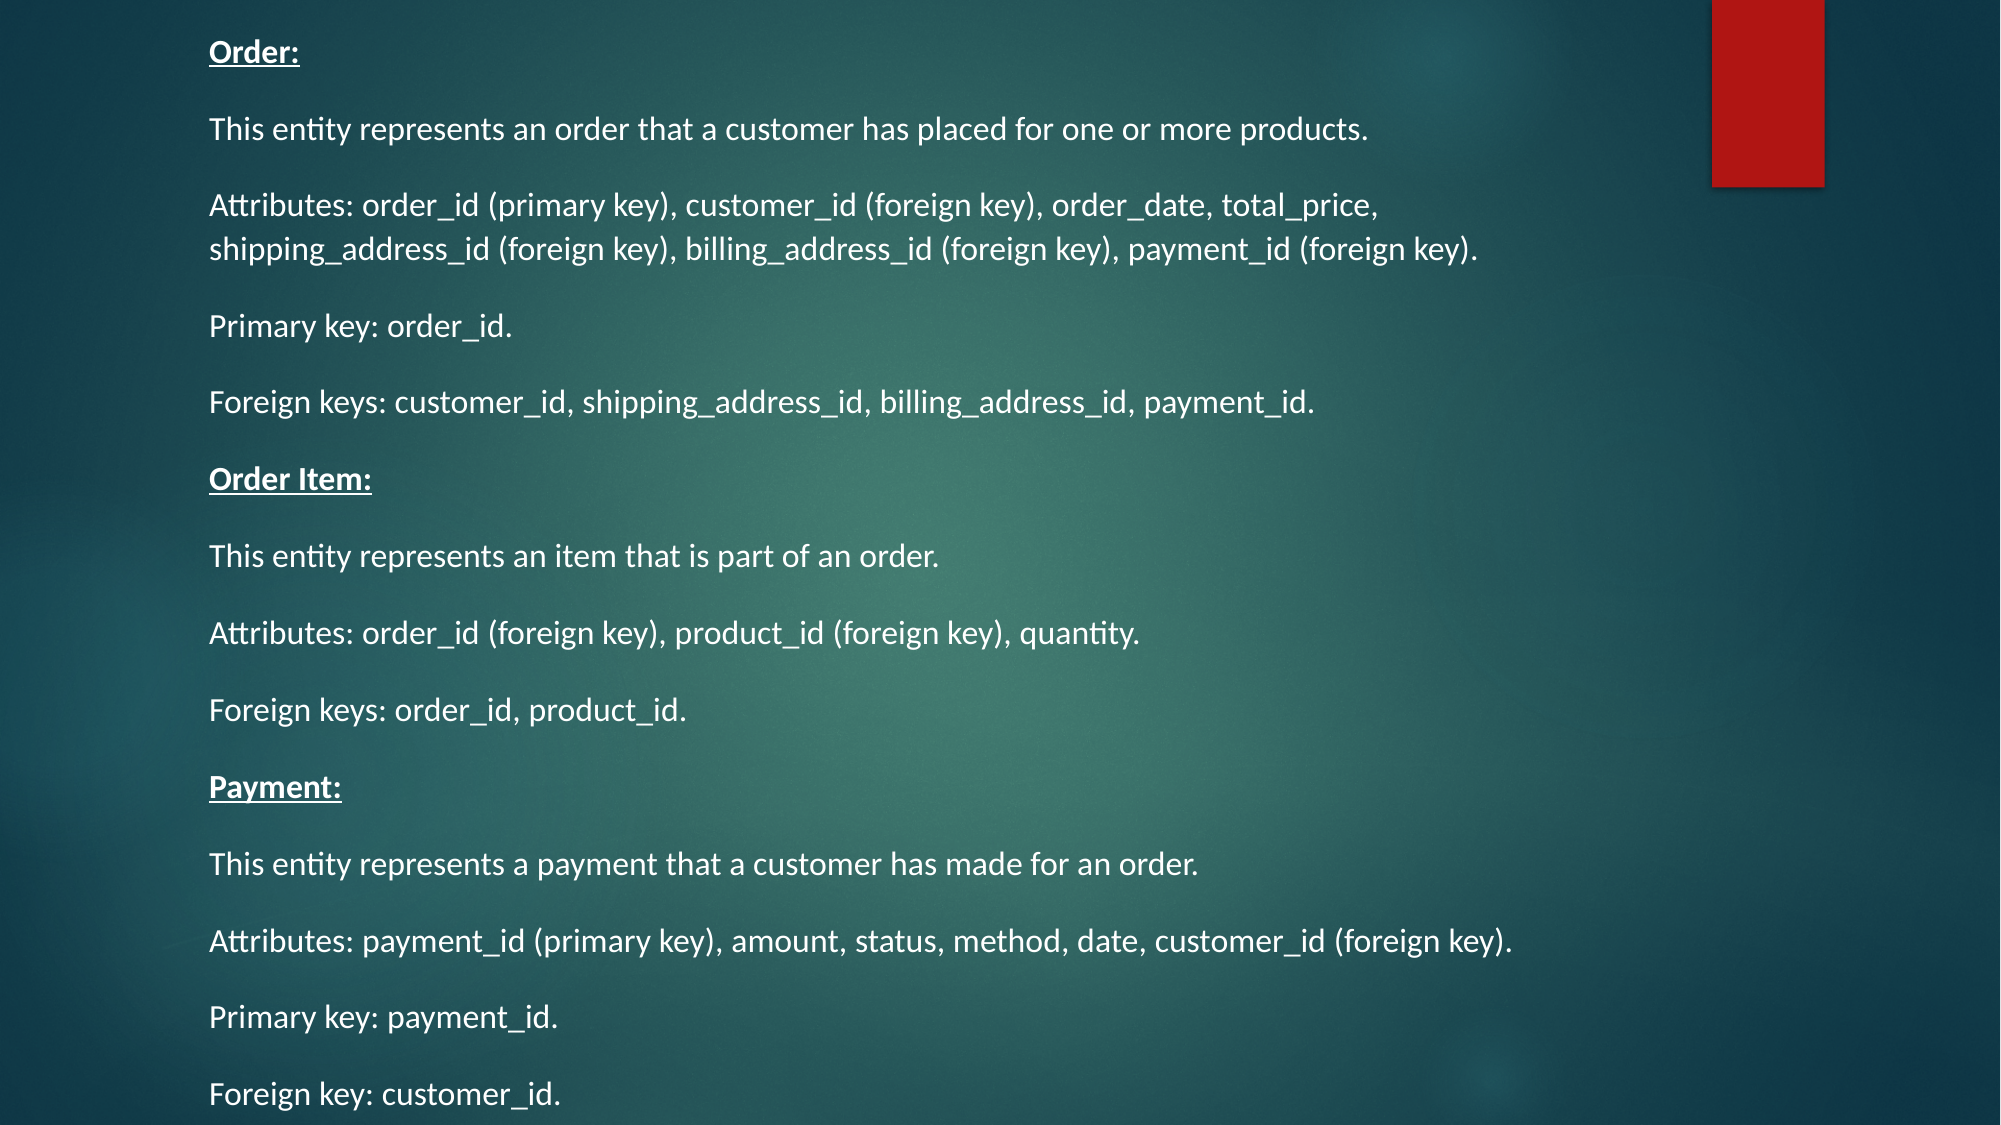

#
Order:
This entity represents an order that a customer has placed for one or more products.
Attributes: order_id (primary key), customer_id (foreign key), order_date, total_price, shipping_address_id (foreign key), billing_address_id (foreign key), payment_id (foreign key).
Primary key: order_id.
Foreign keys: customer_id, shipping_address_id, billing_address_id, payment_id.
Order Item:
This entity represents an item that is part of an order.
Attributes: order_id (foreign key), product_id (foreign key), quantity.
Foreign keys: order_id, product_id.
Payment:
This entity represents a payment that a customer has made for an order.
Attributes: payment_id (primary key), amount, status, method, date, customer_id (foreign key).
Primary key: payment_id.
Foreign key: customer_id.